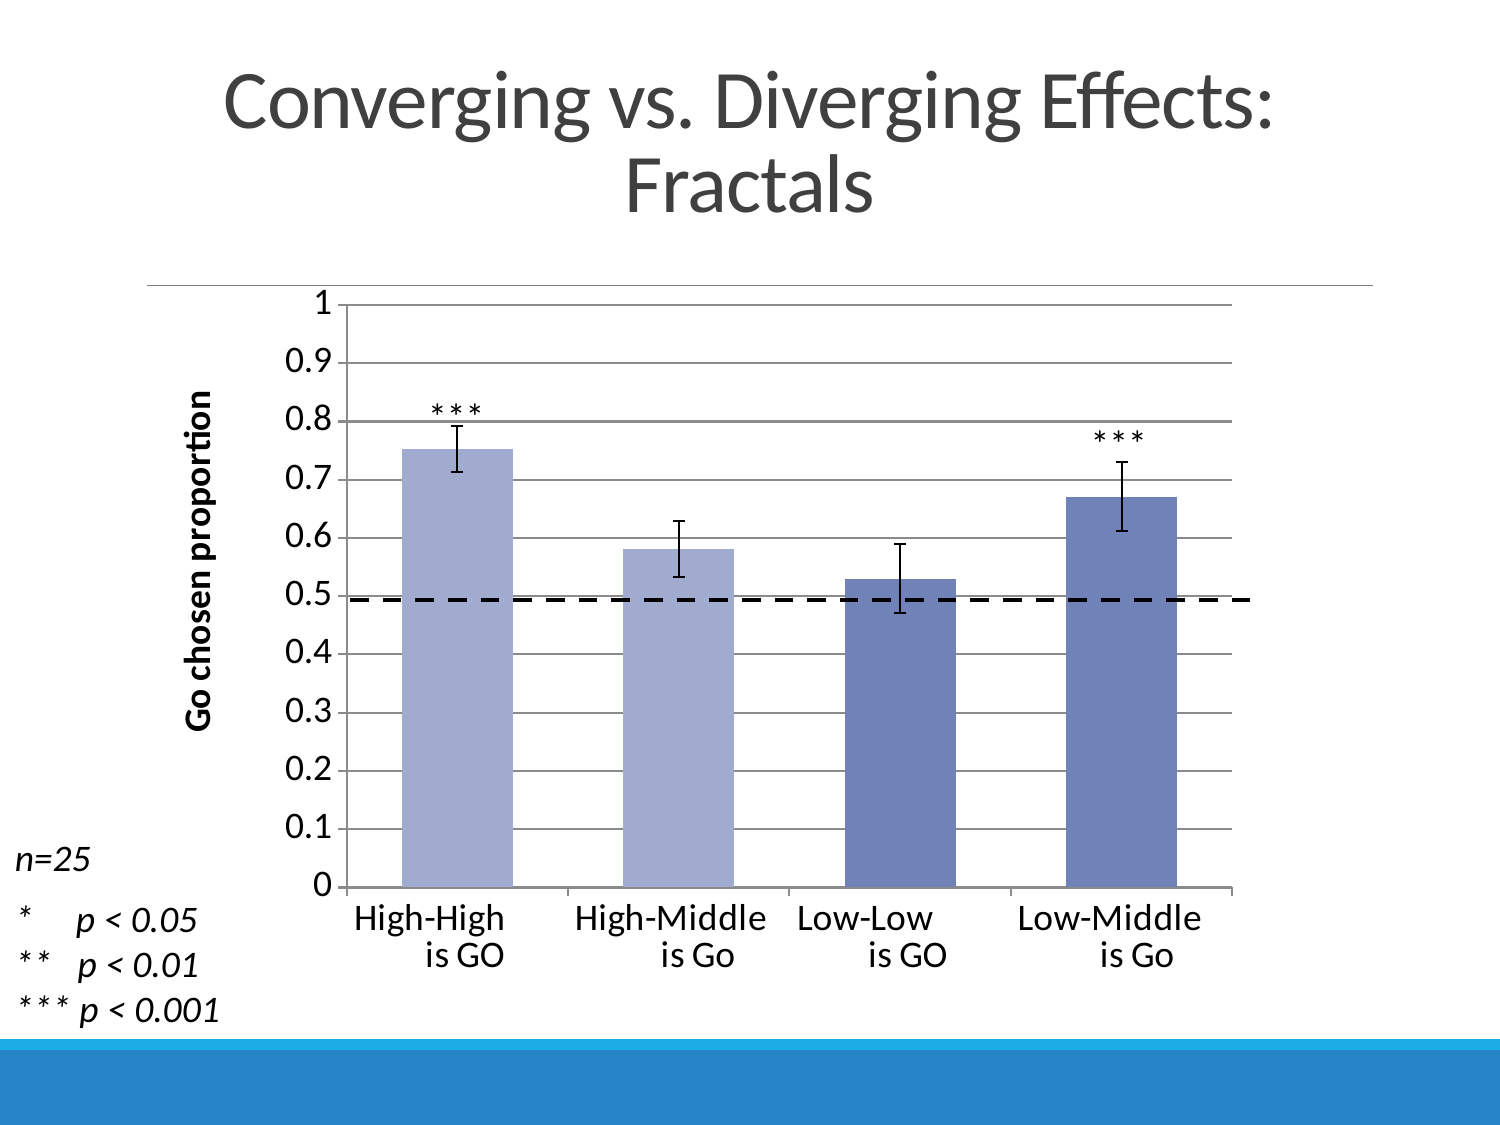

# Converging vs. Diverging Effects: Fractals

### Chart

| Category | High Value | Low Value |
|---|---|---|
| High-High          is GO | 0.752833333333333 | None |
| High-Middle        is Go | 0.58144623655914 | None |
| Low-Low            is GO | None | 0.530510291858679 |
| Low-Middle        is Go | None | 0.670708451777695 |
***
***
n=25
*     p < 0.05
**   p < 0.01
*** p < 0.001